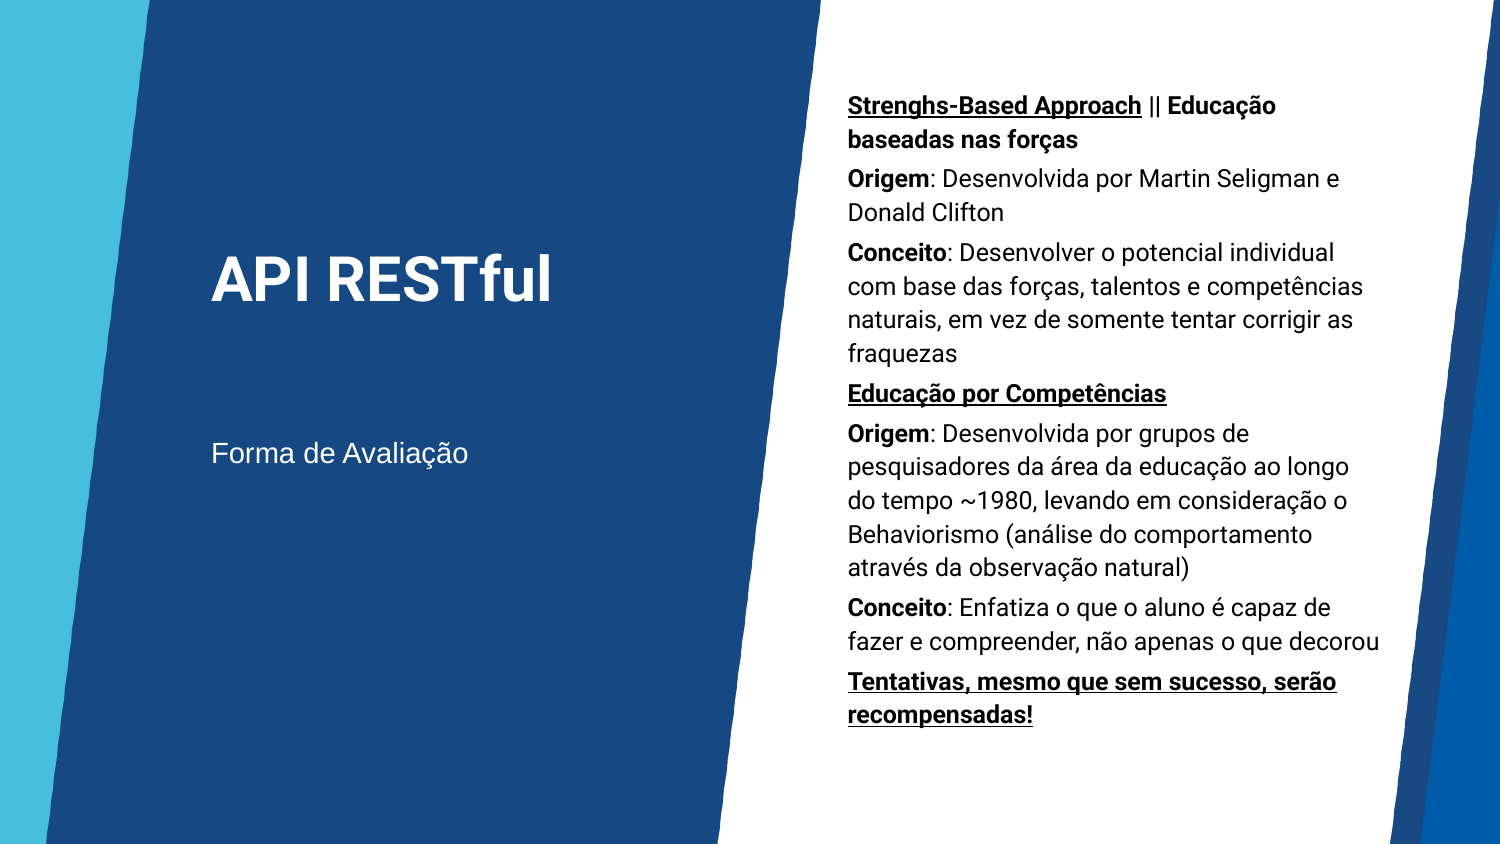

Strenghs-Based Approach || Educação baseadas nas forças
Origem: Desenvolvida por Martin Seligman e Donald Clifton
Conceito: Desenvolver o potencial individual com base das forças, talentos e competências naturais, em vez de somente tentar corrigir as fraquezas
Educação por Competências
Origem: Desenvolvida por grupos de pesquisadores da área da educação ao longo do tempo ~1980, levando em consideração o Behaviorismo (análise do comportamento através da observação natural)
Conceito: Enfatiza o que o aluno é capaz de fazer e compreender, não apenas o que decorou
Tentativas, mesmo que sem sucesso, serão recompensadas!

# API RESTful
Forma de Avaliação